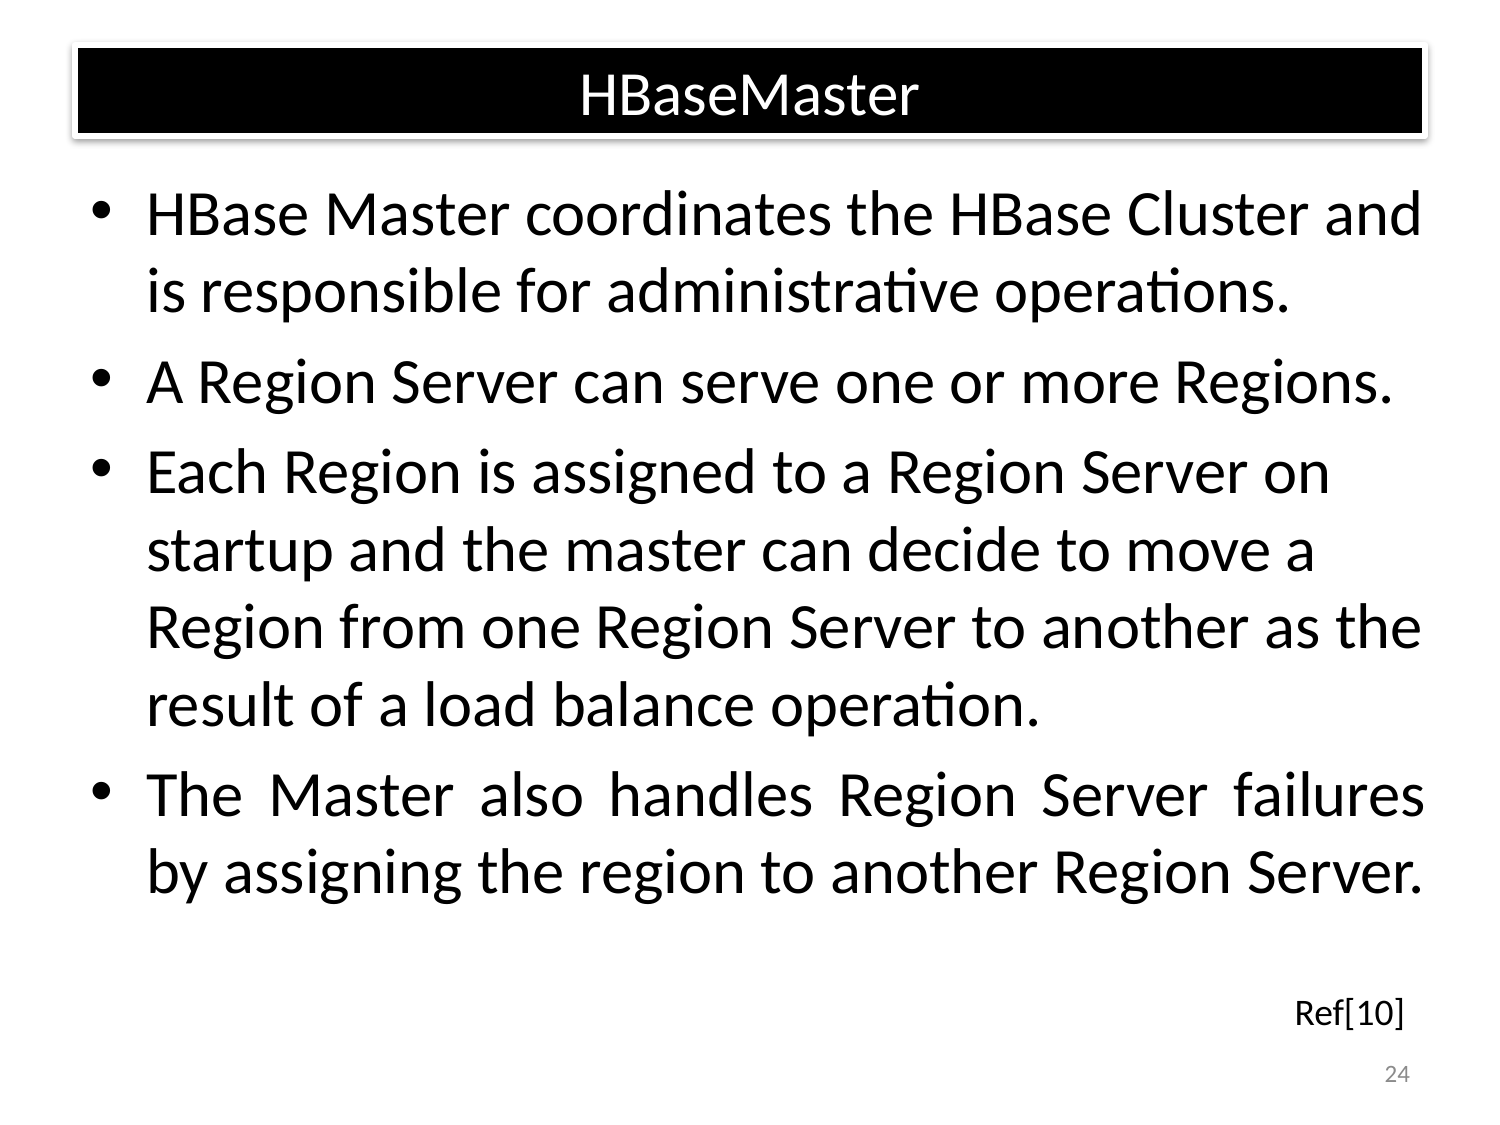

# HBaseMaster
HBase Master coordinates the HBase Cluster and is responsible for administrative operations.
A Region Server can serve one or more Regions.
Each Region is assigned to a Region Server on startup and the master can decide to move a Region from one Region Server to another as the result of a load balance operation.
The Master also handles Region Server failures by assigning the region to another Region Server.

Ref[10]
24